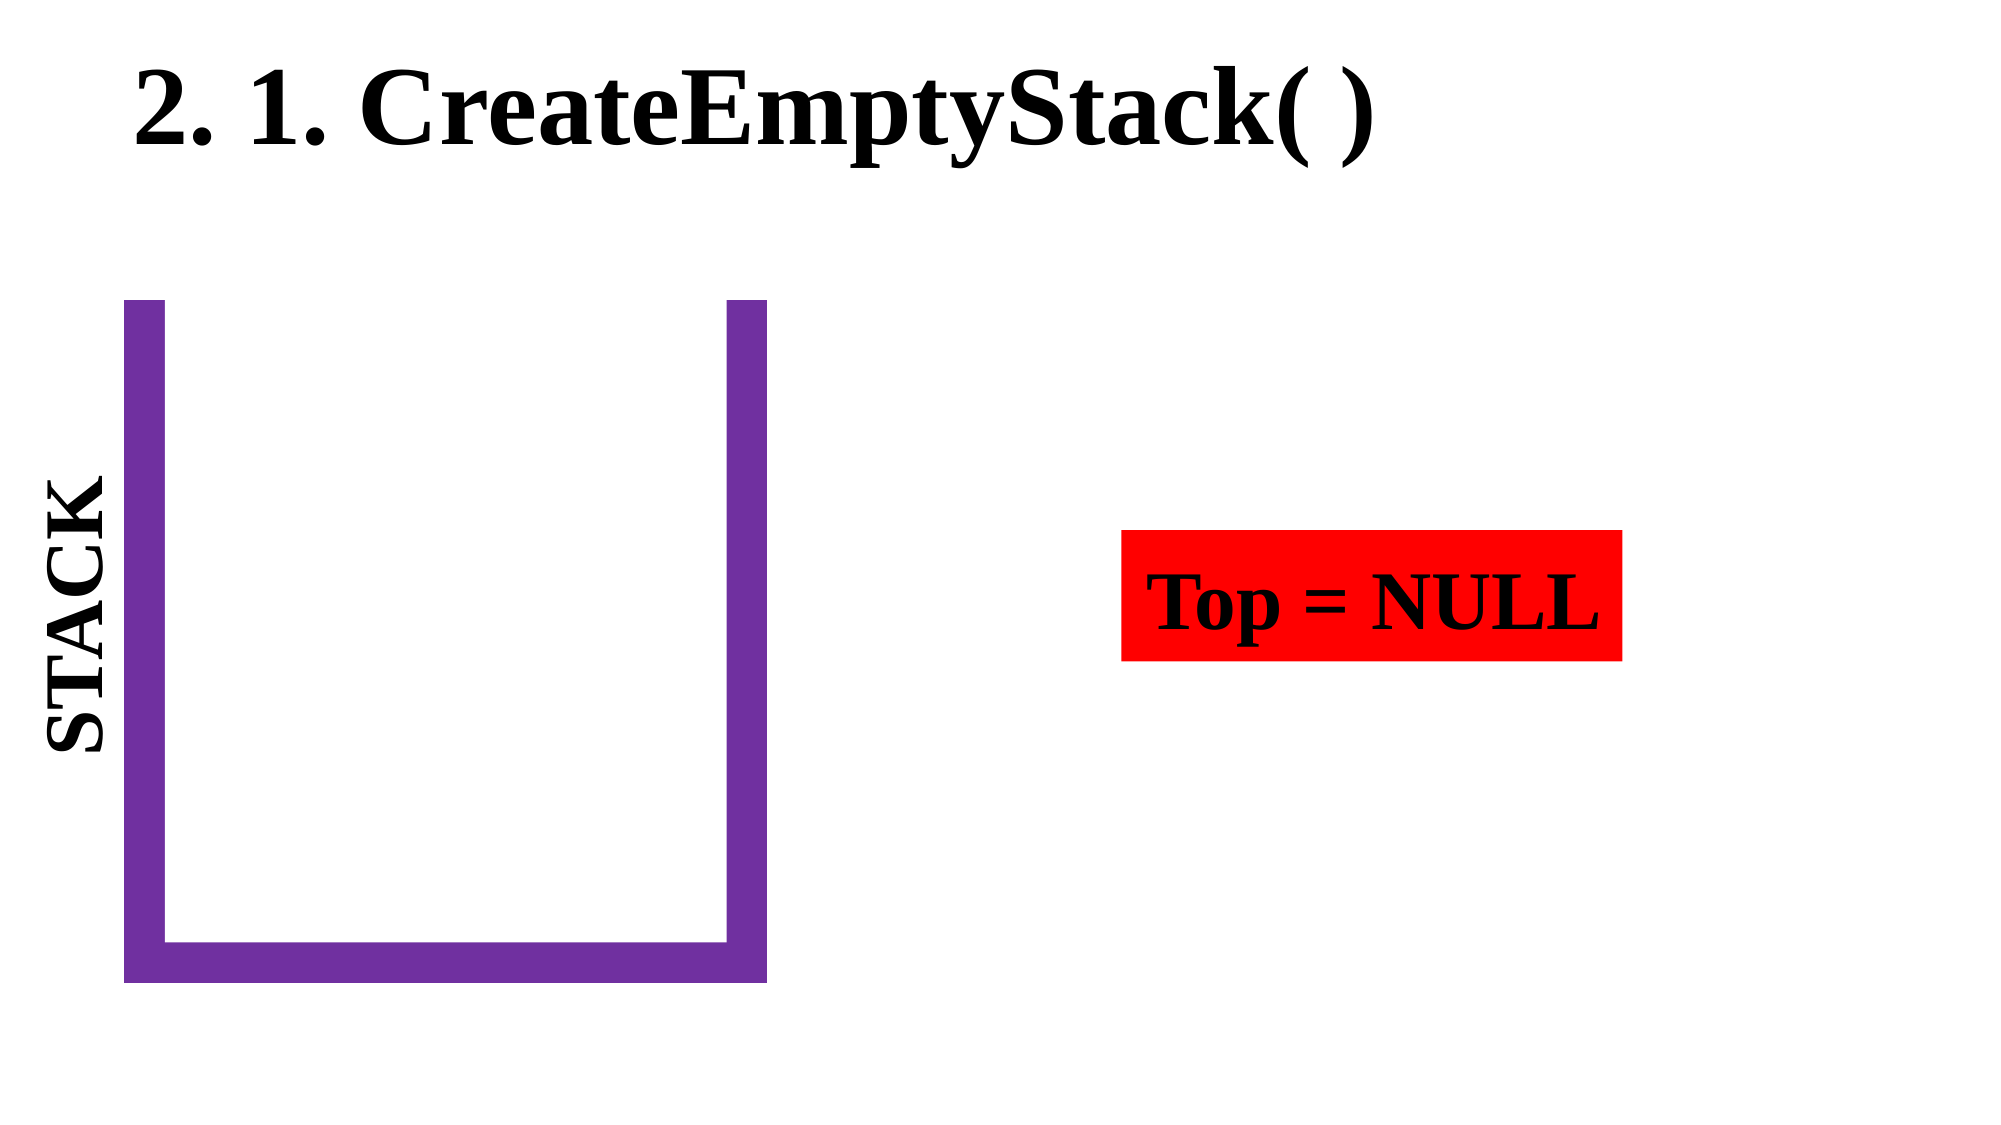

2. 1. CreateEmptyStack( )

Top = NULL
STACK